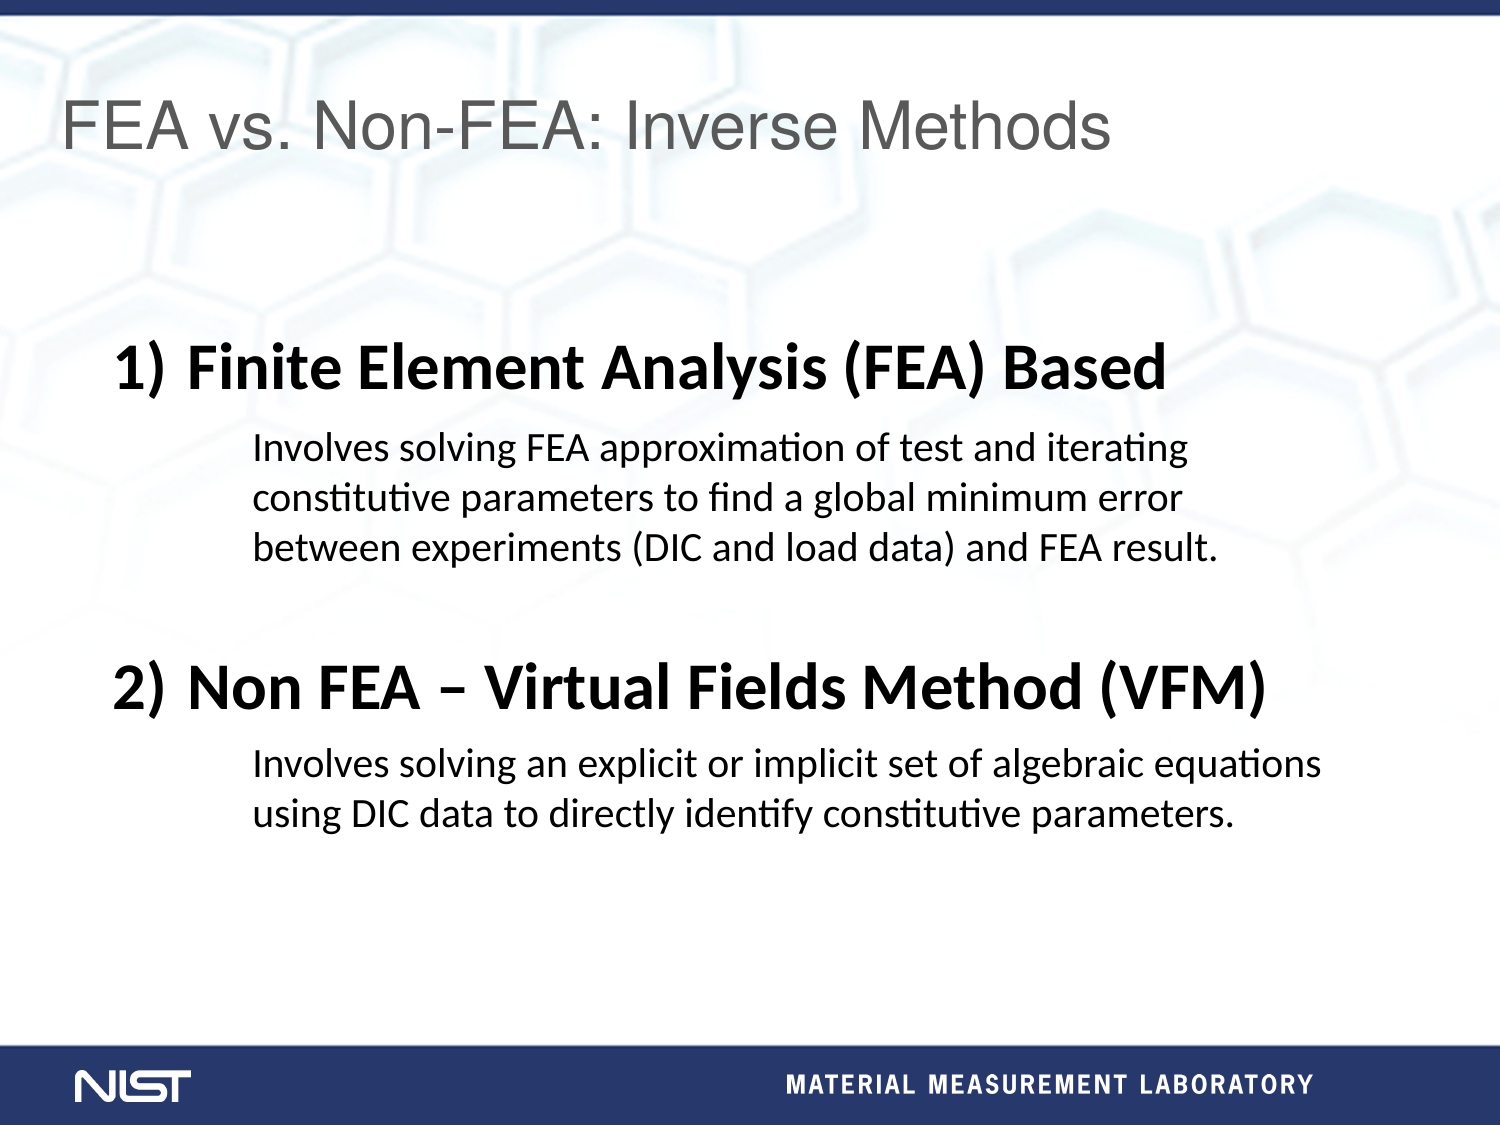

FEA vs. Non-FEA: Inverse Methods
Finite Element Analysis (FEA) Based

Non FEA – Virtual Fields Method (VFM)

Involves solving FEA approximation of test and iterating constitutive parameters to find a global minimum error between experiments (DIC and load data) and FEA result.
Involves solving an explicit or implicit set of algebraic equations using DIC data to directly identify constitutive parameters.